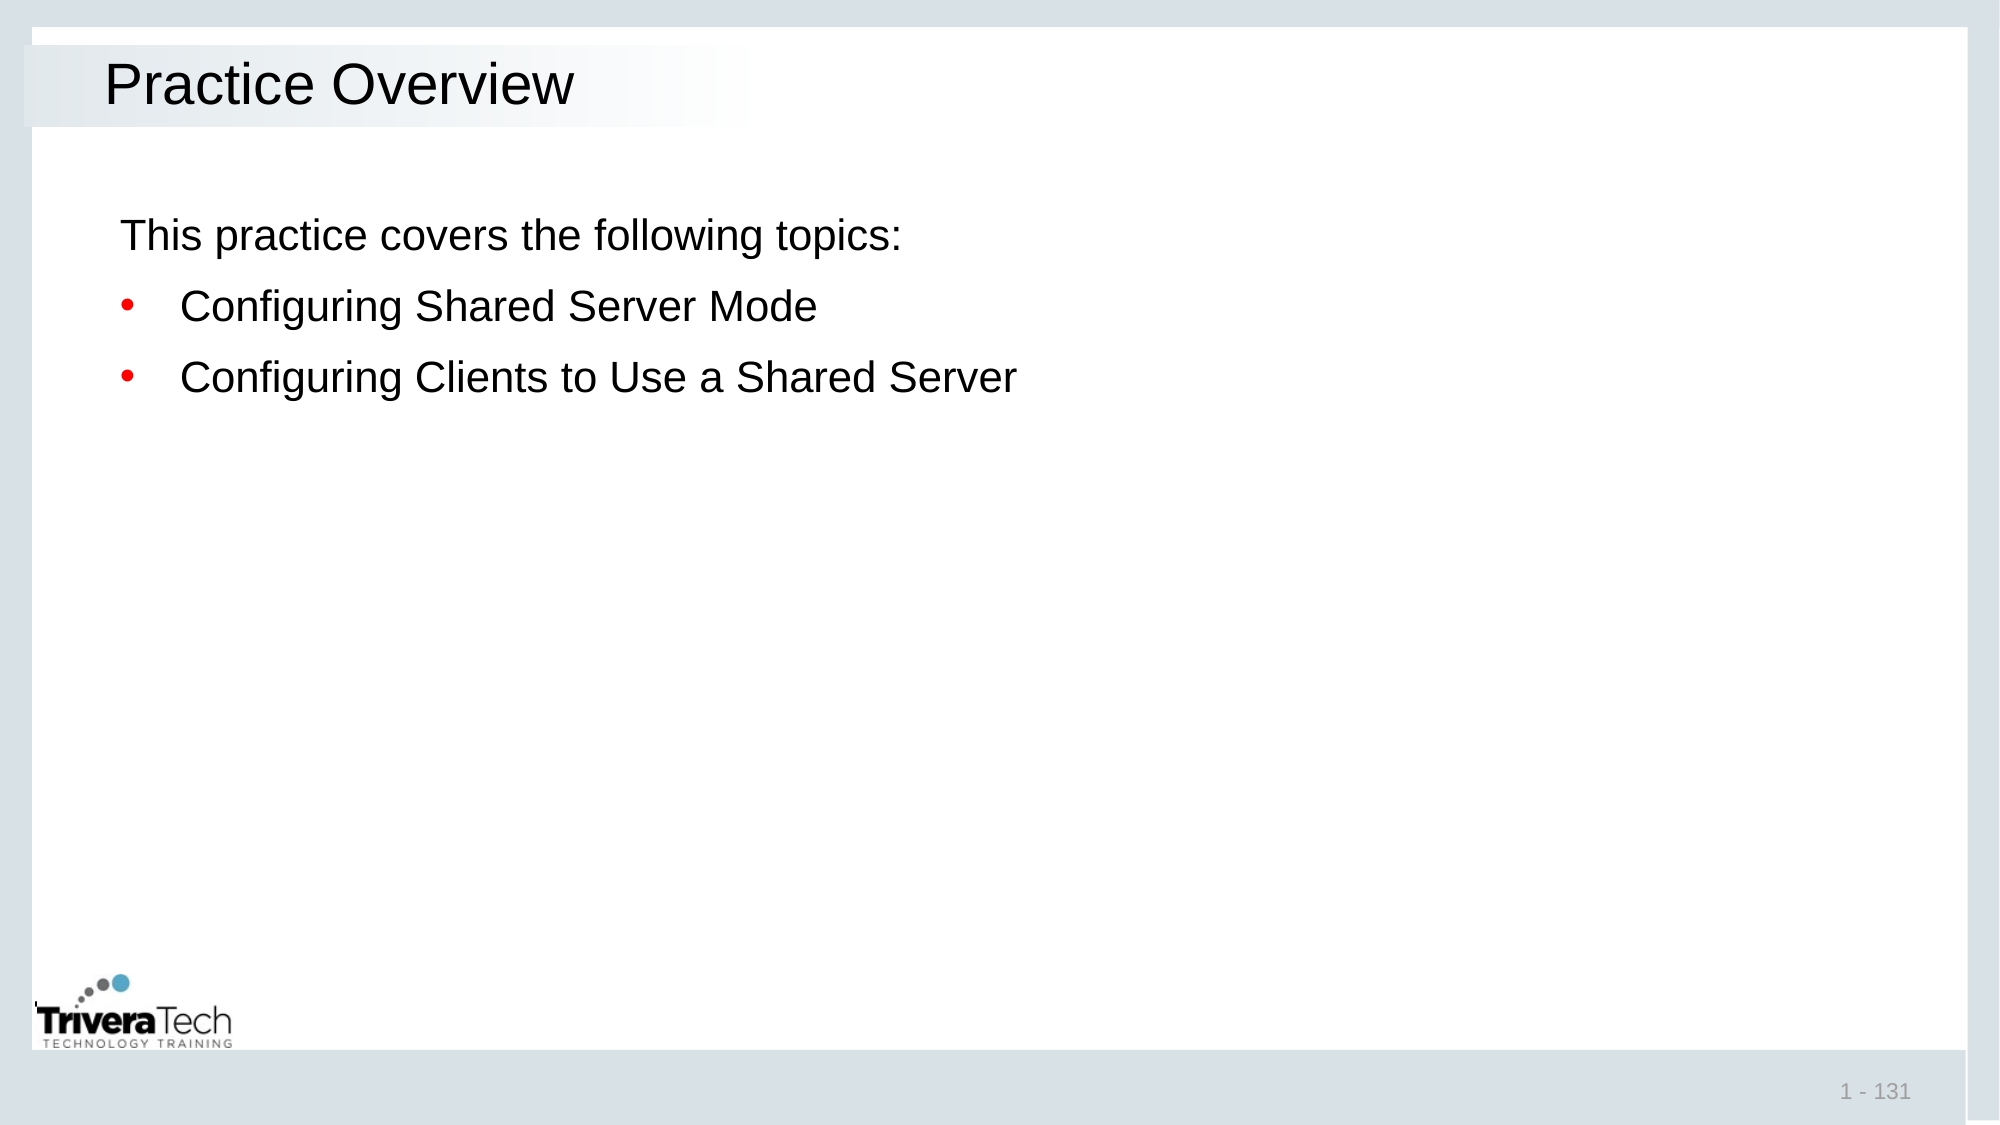

# Practice Overview

This practice covers the following topics:
Configuring Shared Server Mode
Configuring Clients to Use a Shared Server